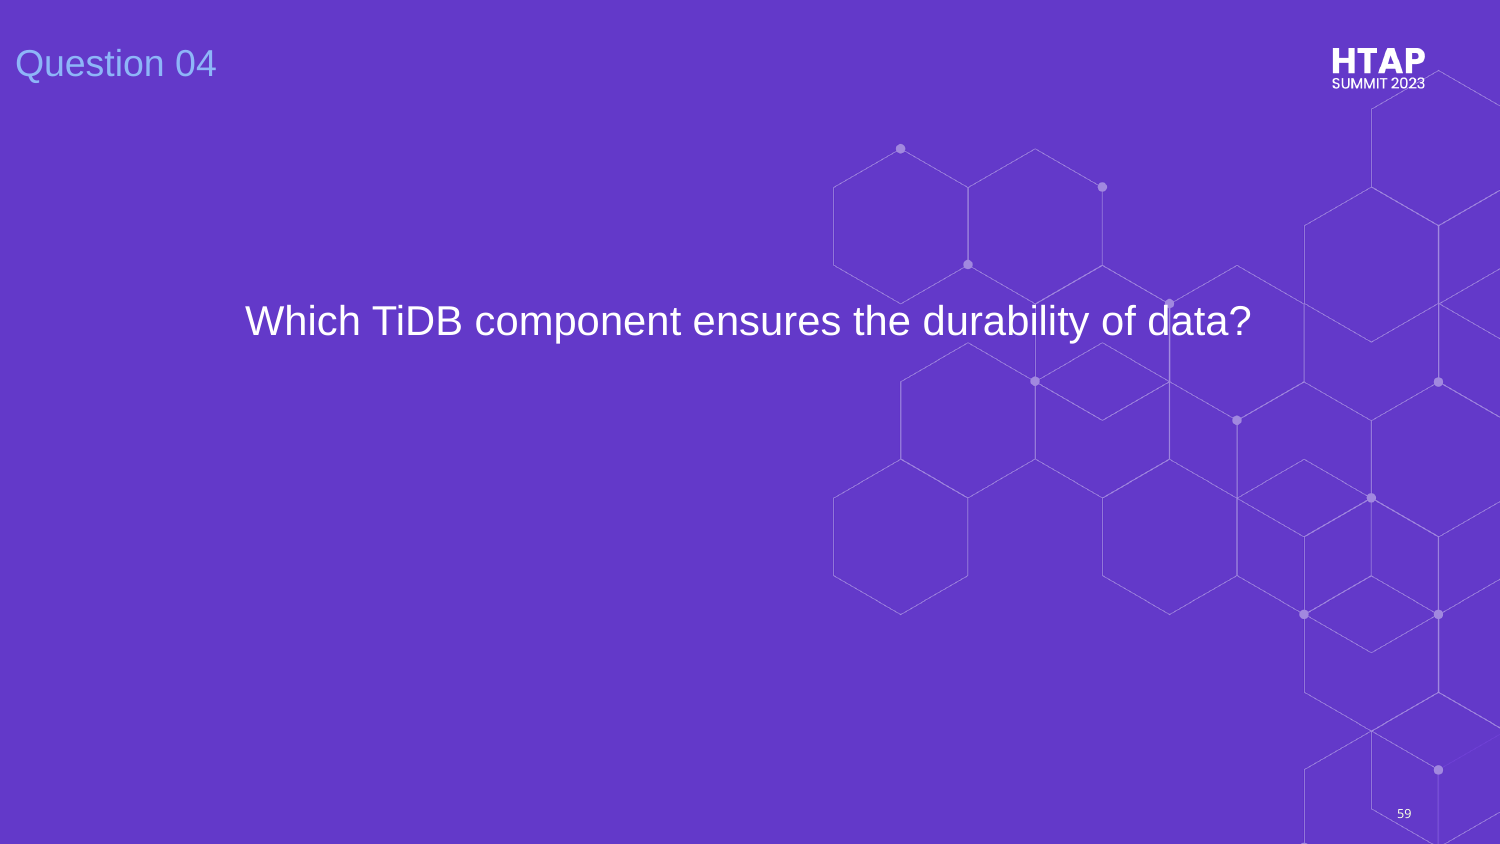

Question 04
# Which TiDB component ensures the durability of data?